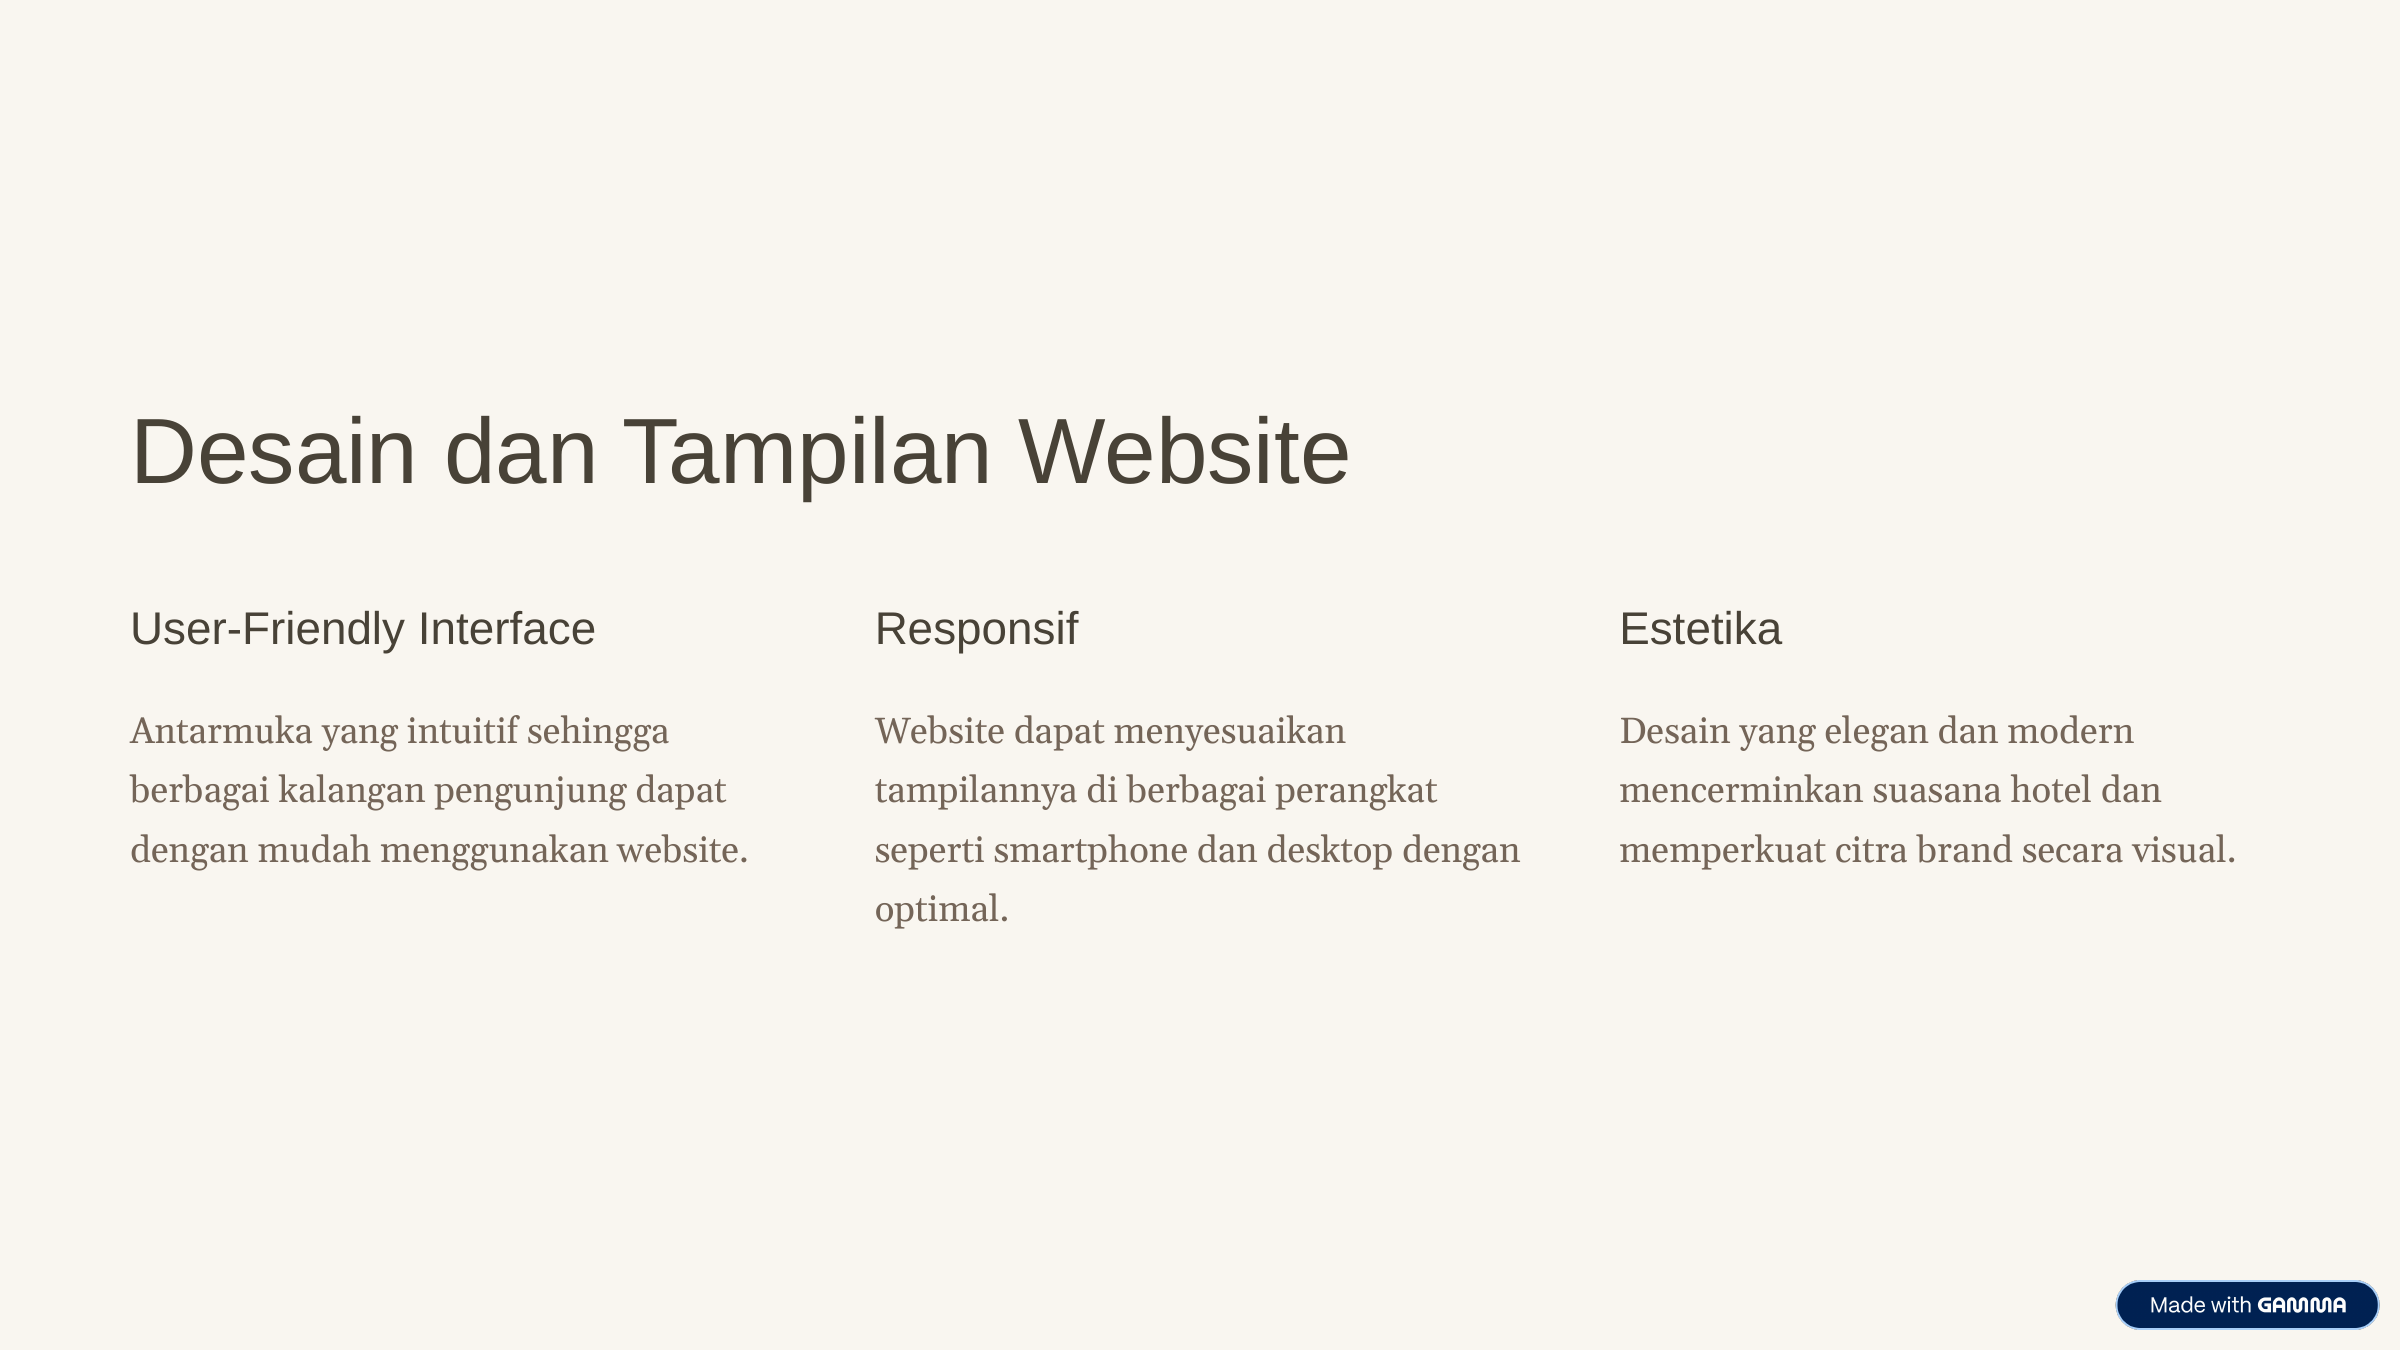

Desain dan Tampilan Website
User-Friendly Interface
Responsif
Estetika
Antarmuka yang intuitif sehingga berbagai kalangan pengunjung dapat dengan mudah menggunakan website.
Website dapat menyesuaikan tampilannya di berbagai perangkat seperti smartphone dan desktop dengan optimal.
Desain yang elegan dan modern mencerminkan suasana hotel dan memperkuat citra brand secara visual.